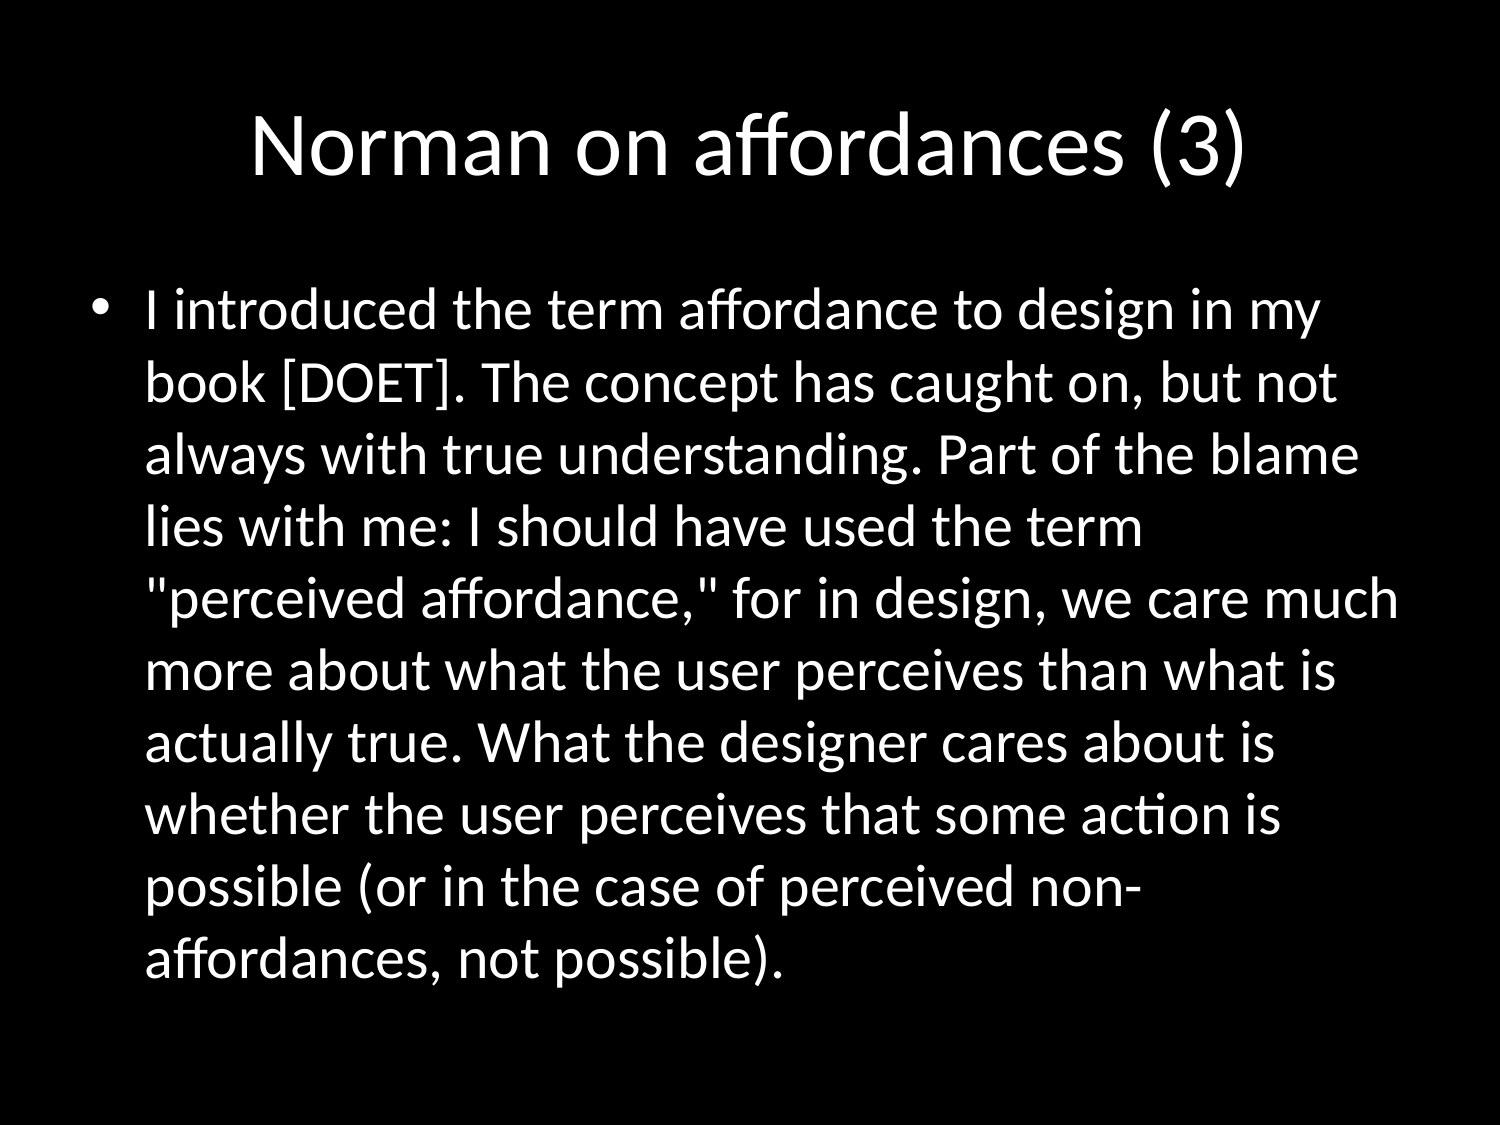

# Norman on affordances (3)
I introduced the term affordance to design in my book [DOET]. The concept has caught on, but not always with true understanding. Part of the blame lies with me: I should have used the term "perceived affordance," for in design, we care much more about what the user perceives than what is actually true. What the designer cares about is whether the user perceives that some action is possible (or in the case of perceived non-affordances, not possible).